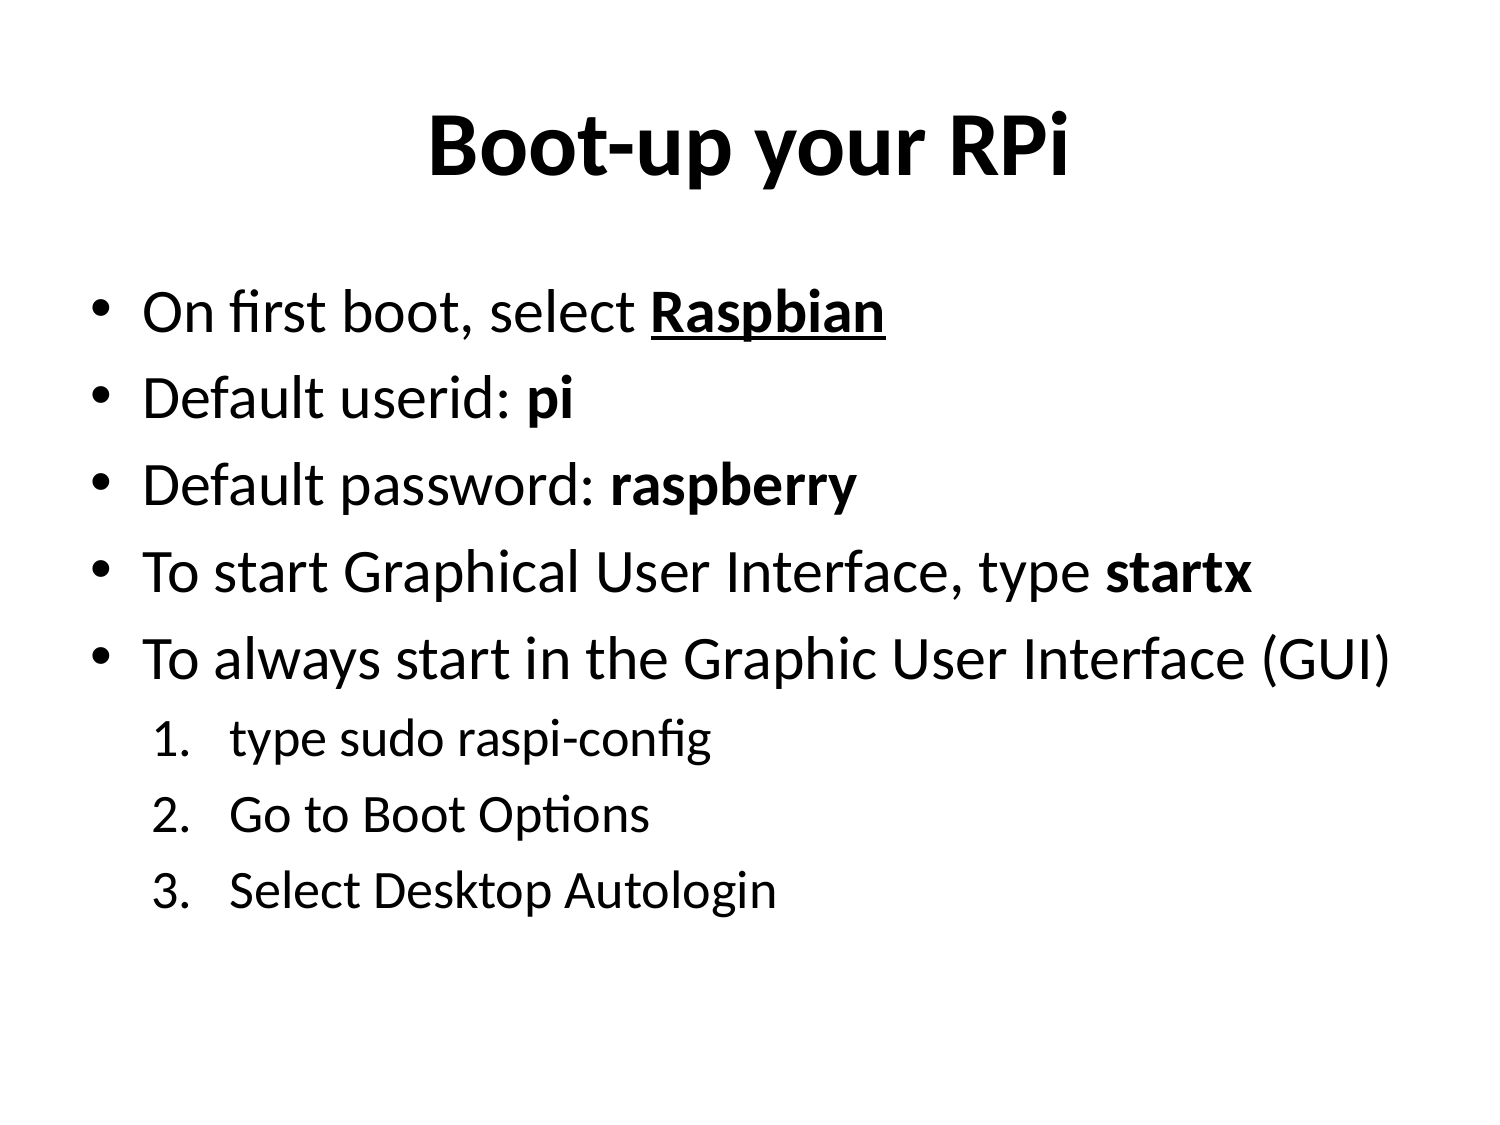

# Boot-up your RPi
On first boot, select Raspbian
Default userid: pi
Default password: raspberry
To start Graphical User Interface, type startx
To always start in the Graphic User Interface (GUI)
type sudo raspi-config
Go to Boot Options
Select Desktop Autologin